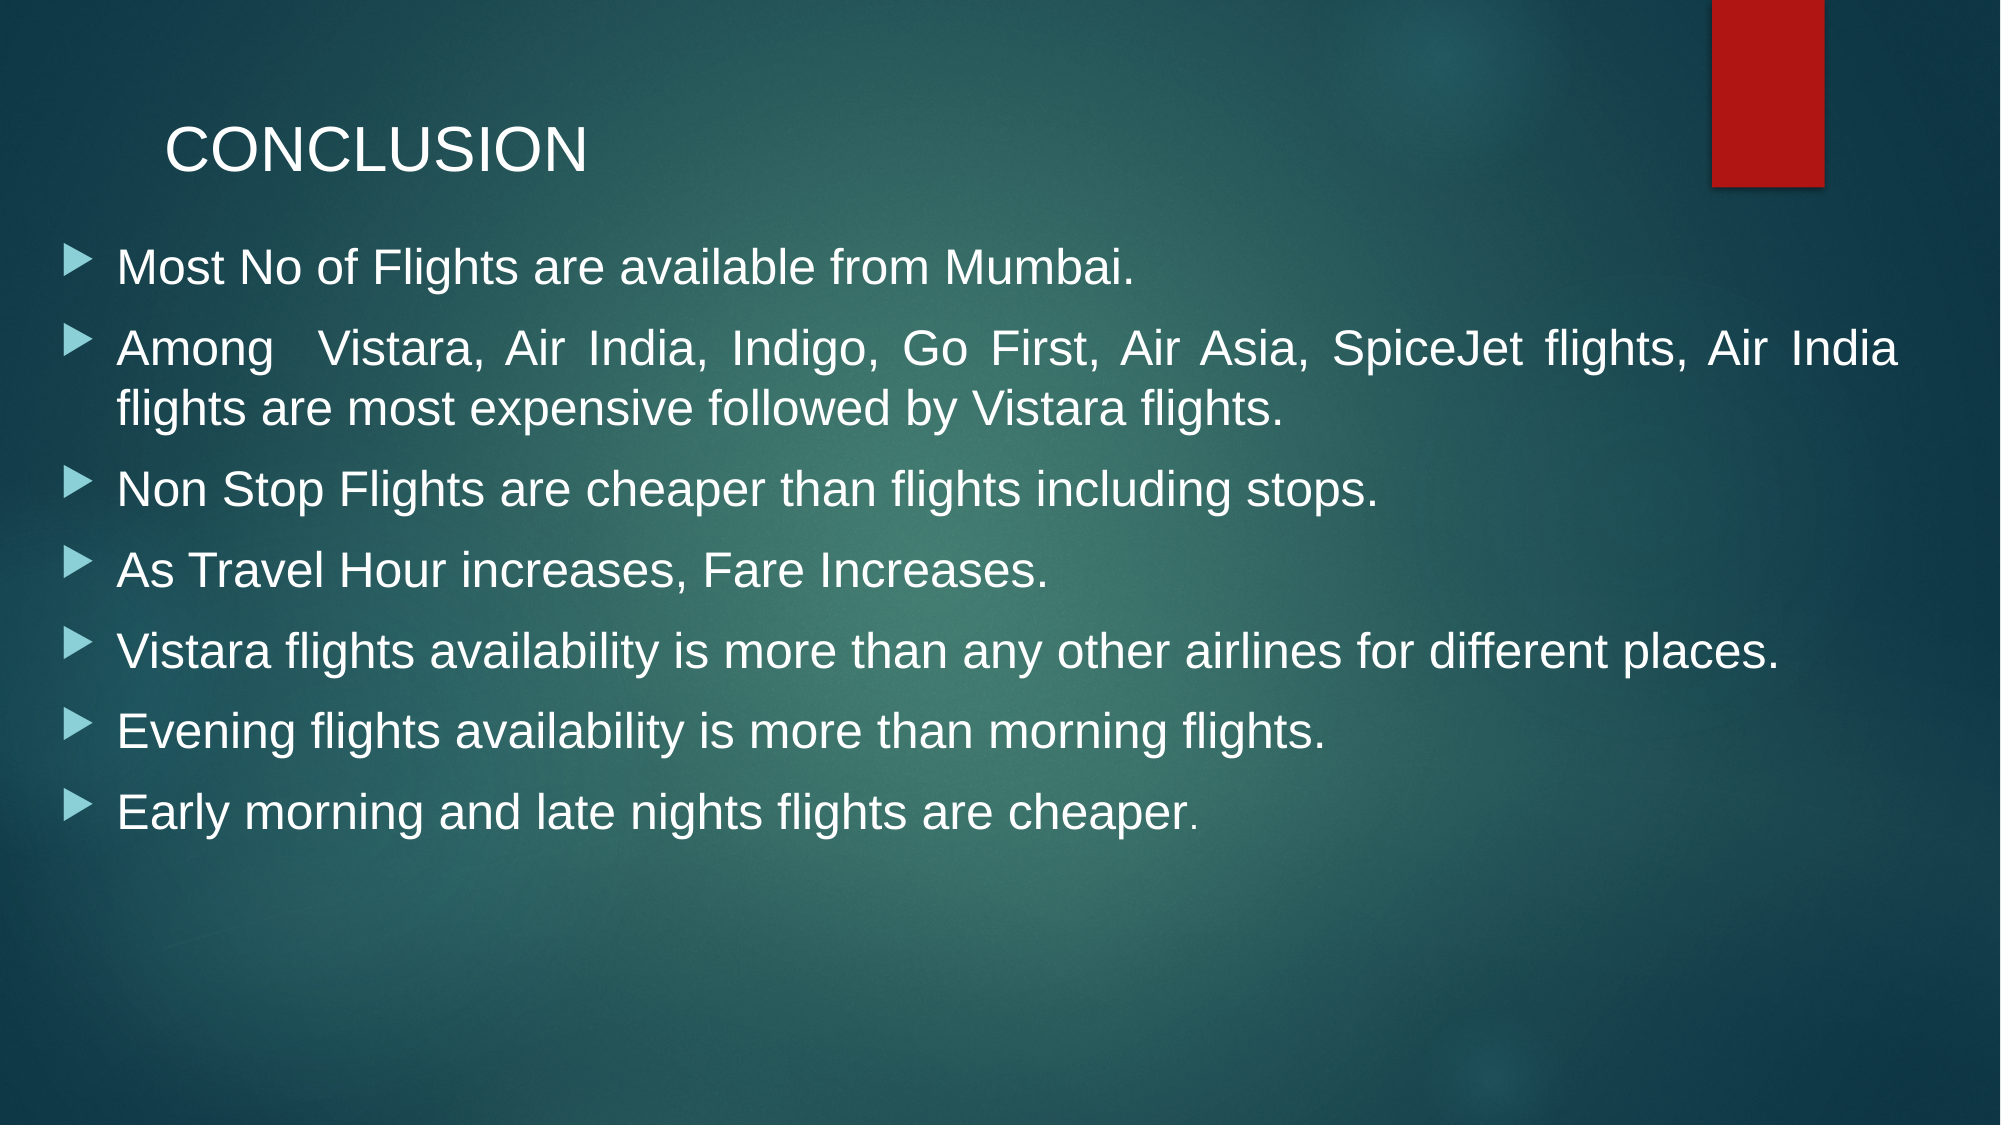

# CONCLUSION
Most No of Flights are available from Mumbai.
Among  Vistara, Air India, Indigo, Go First, Air Asia, SpiceJet flights, Air India flights are most expensive followed by Vistara flights.
Non Stop Flights are cheaper than flights including stops.
As Travel Hour increases, Fare Increases.
Vistara flights availability is more than any other airlines for different places.
Evening flights availability is more than morning flights.
Early morning and late nights flights are cheaper.